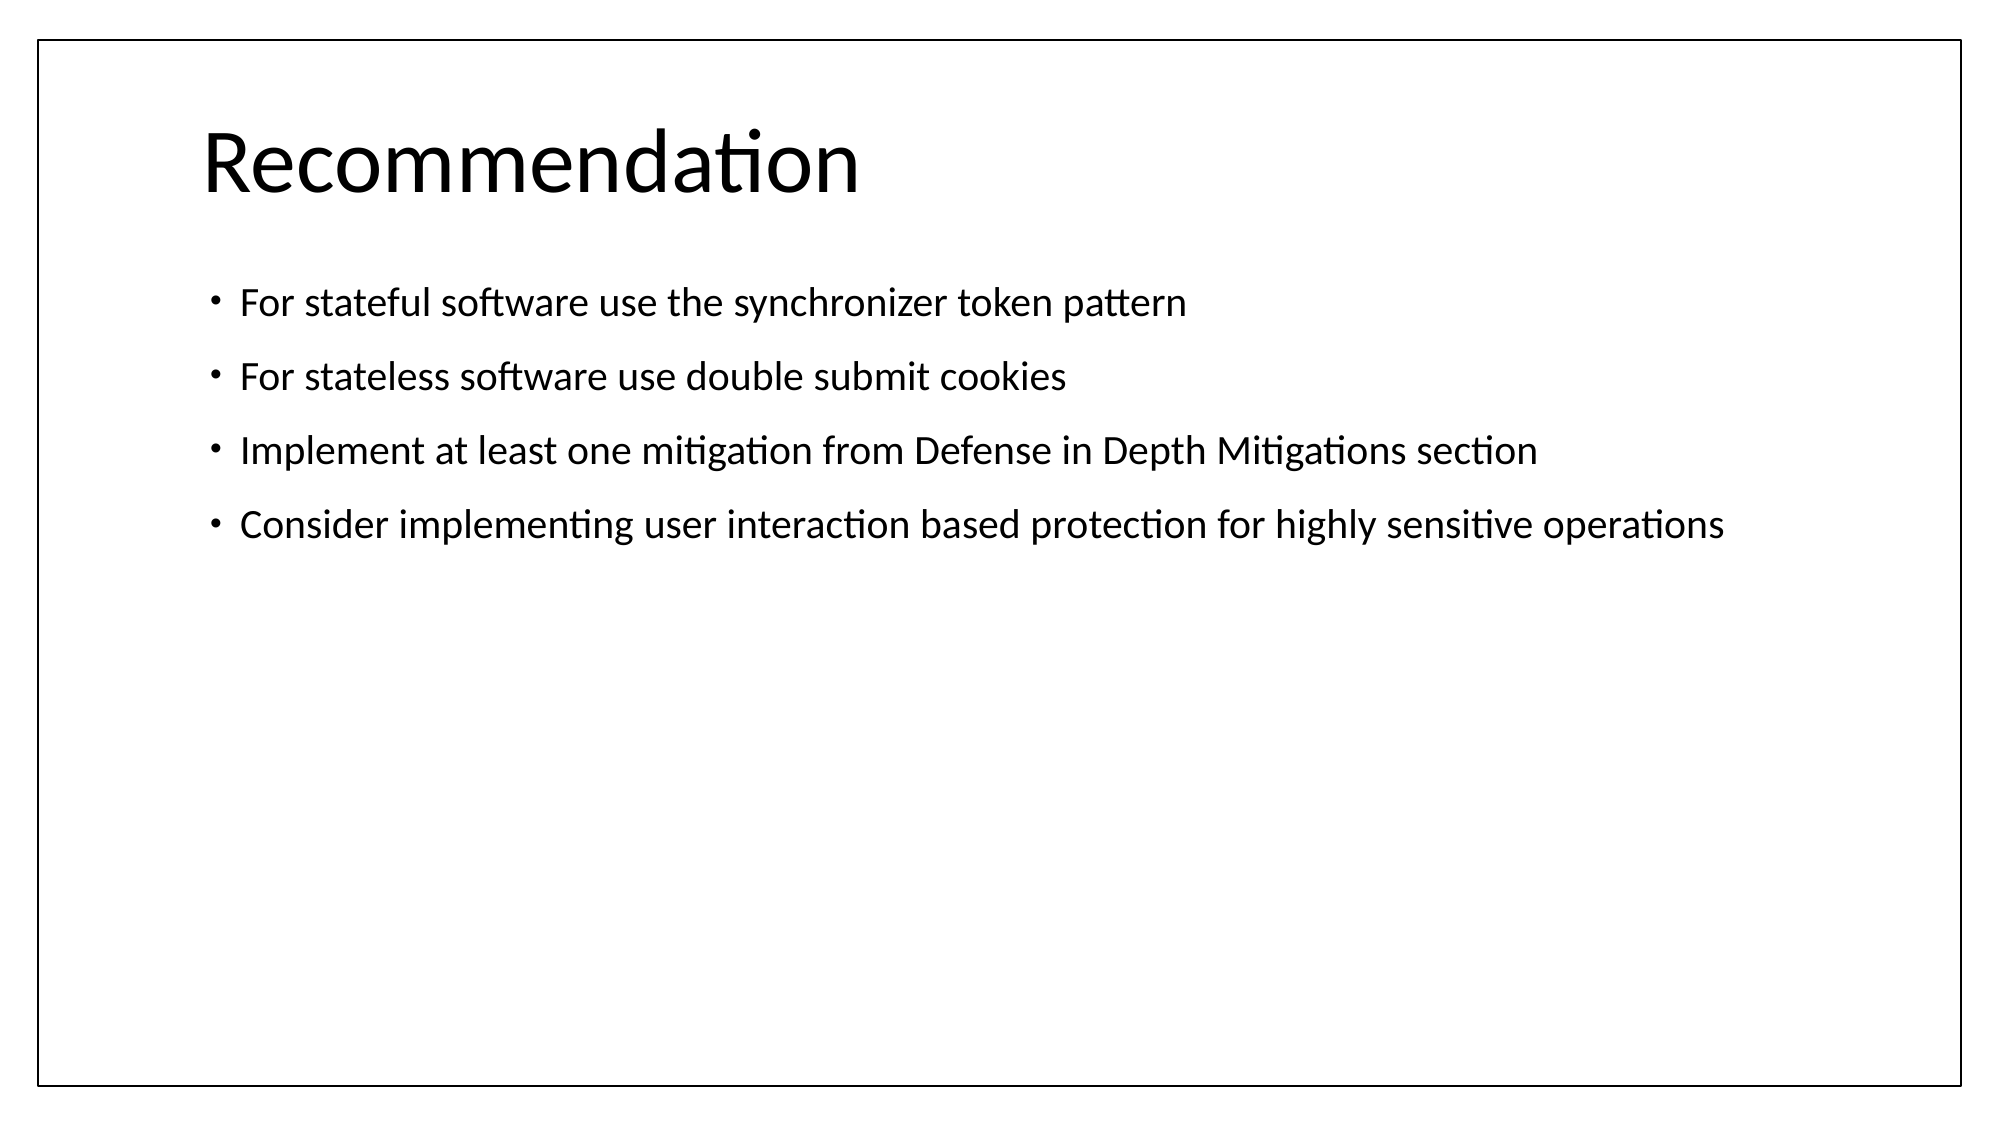

# Recommendation
For stateful software use the synchronizer token pattern
For stateless software use double submit cookies
Implement at least one mitigation from Defense in Depth Mitigations section
Consider implementing user interaction based protection for highly sensitive operations